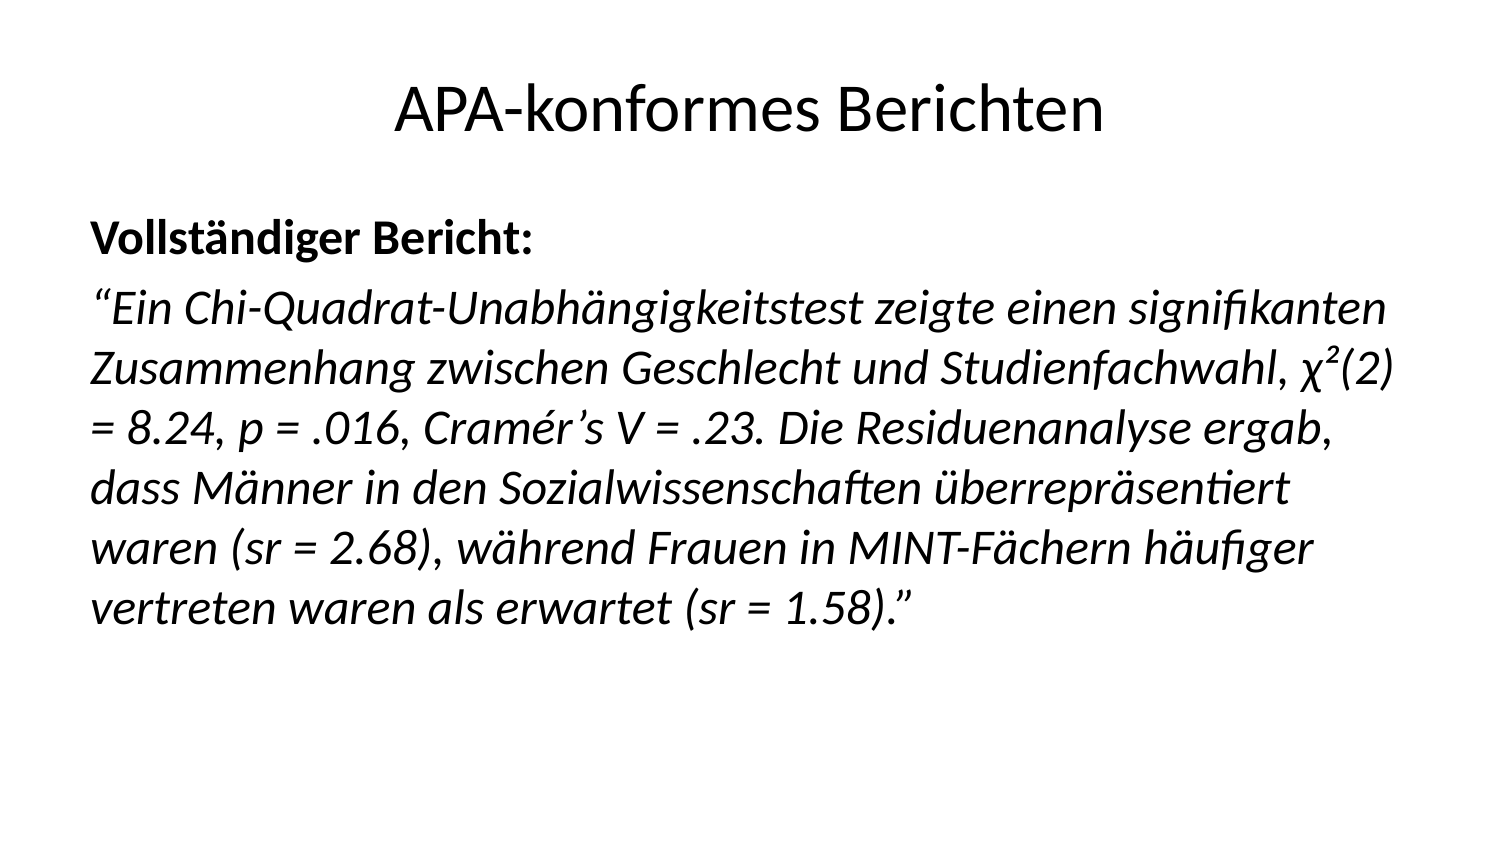

# APA-konformes Berichten
Vollständiger Bericht:
“Ein Chi-Quadrat-Unabhängigkeitstest zeigte einen signifikanten Zusammenhang zwischen Geschlecht und Studienfachwahl, χ²(2) = 8.24, p = .016, Cramér’s V = .23. Die Residuenanalyse ergab, dass Männer in den Sozialwissenschaften überrepräsentiert waren (sr = 2.68), während Frauen in MINT-Fächern häufiger vertreten waren als erwartet (sr = 1.58).”